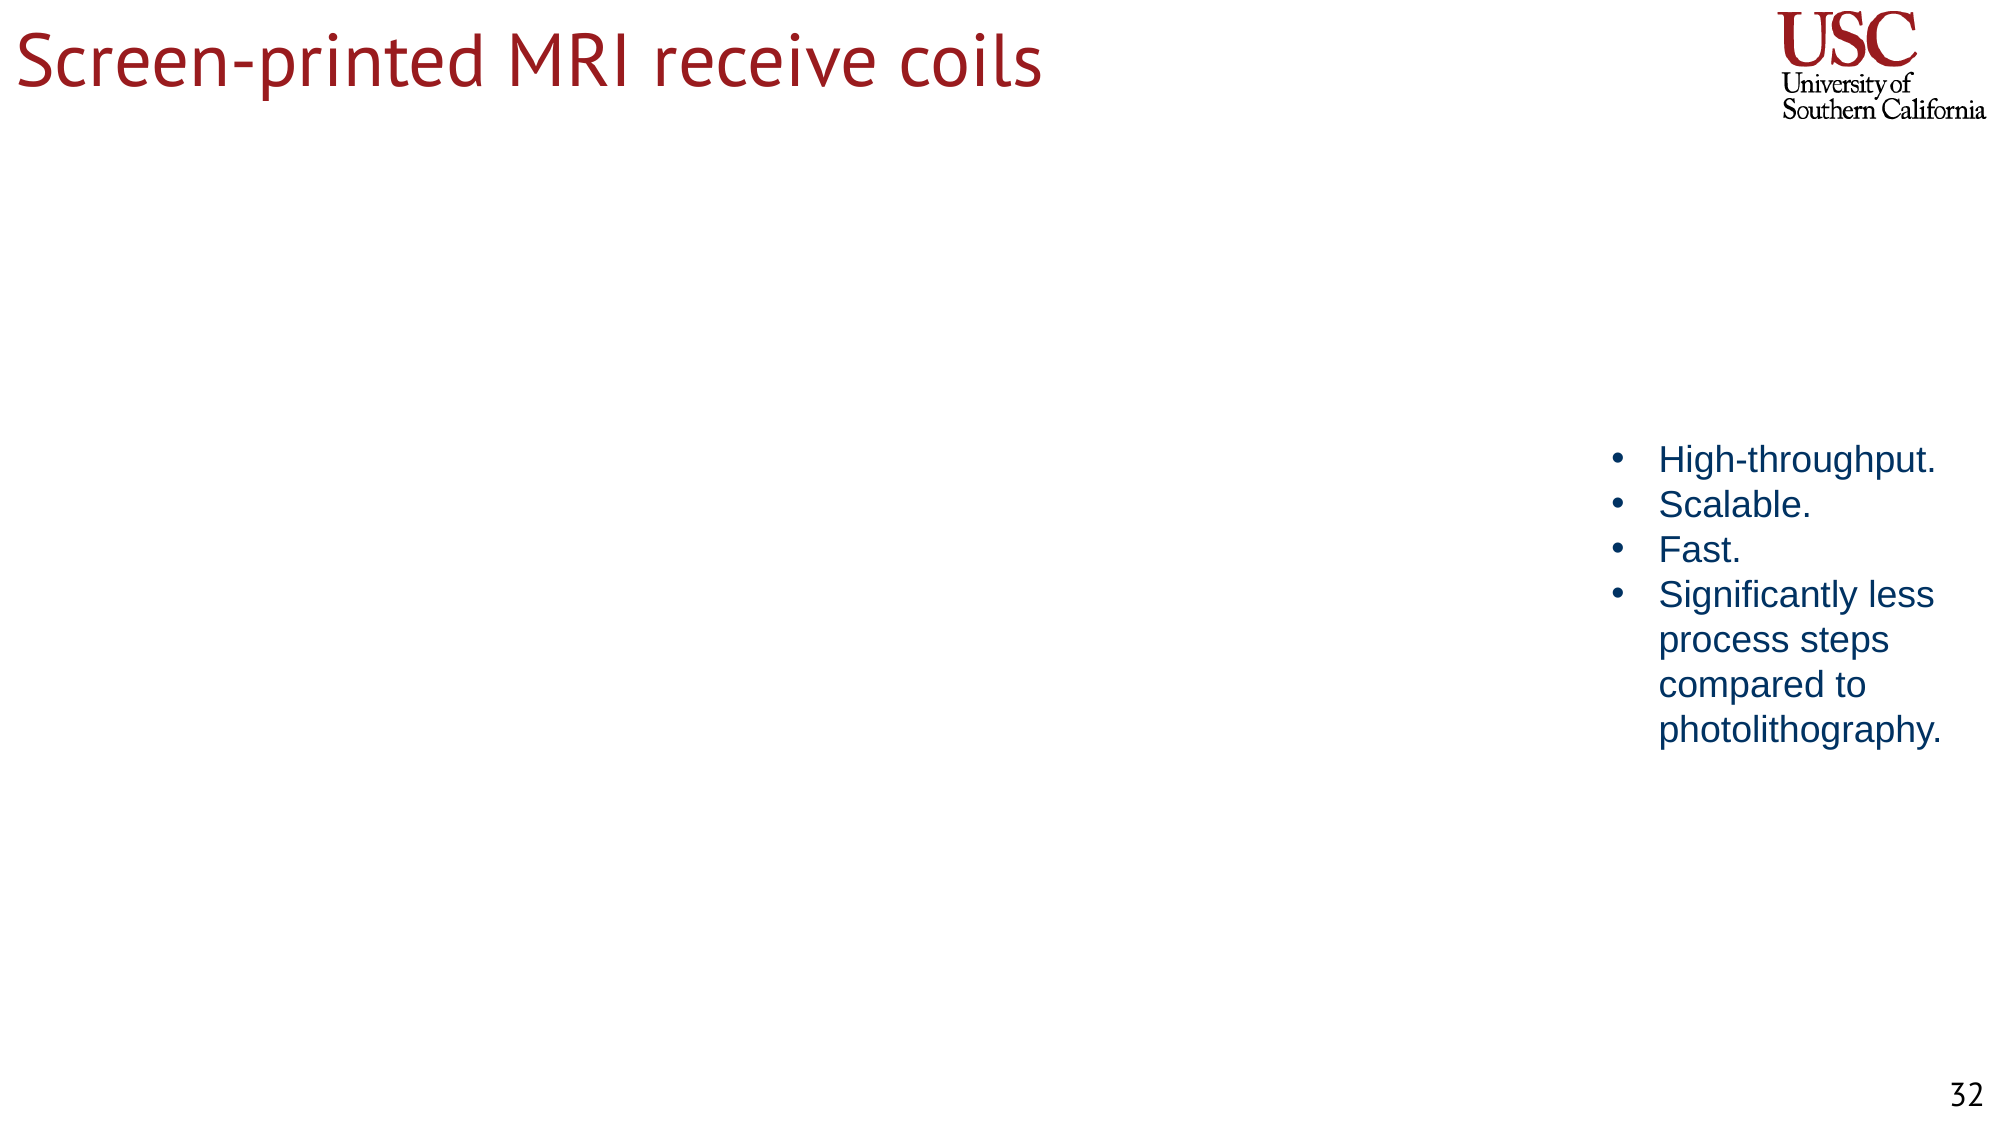

# Screen-printed MRI receive coils
High-throughput.
Scalable.
Fast.
Significantly less process steps compared to photolithography.
32